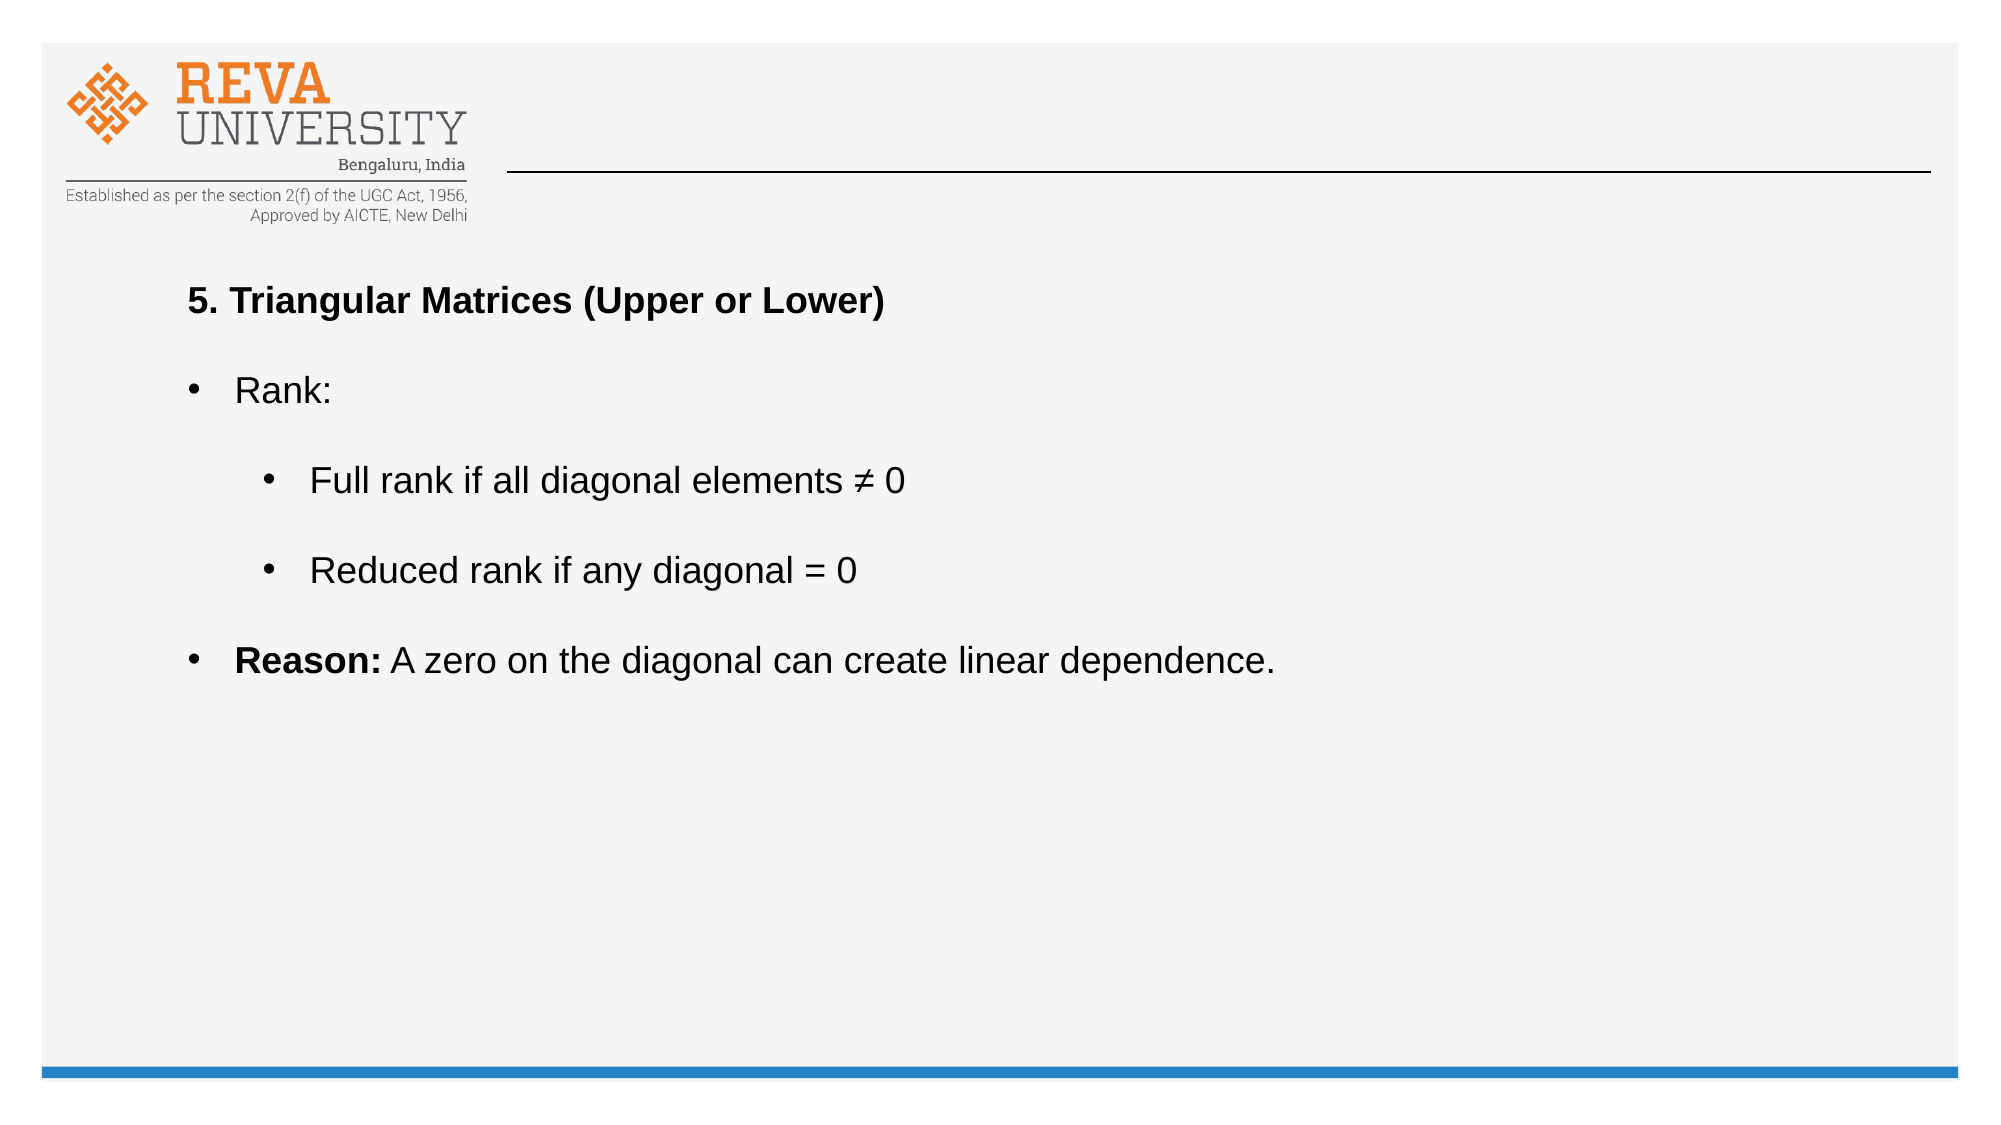

#
5. Triangular Matrices (Upper or Lower)

Rank:

Full rank if all diagonal elements ≠ 0

Reduced rank if any diagonal = 0

Reason: A zero on the diagonal can create linear dependence.